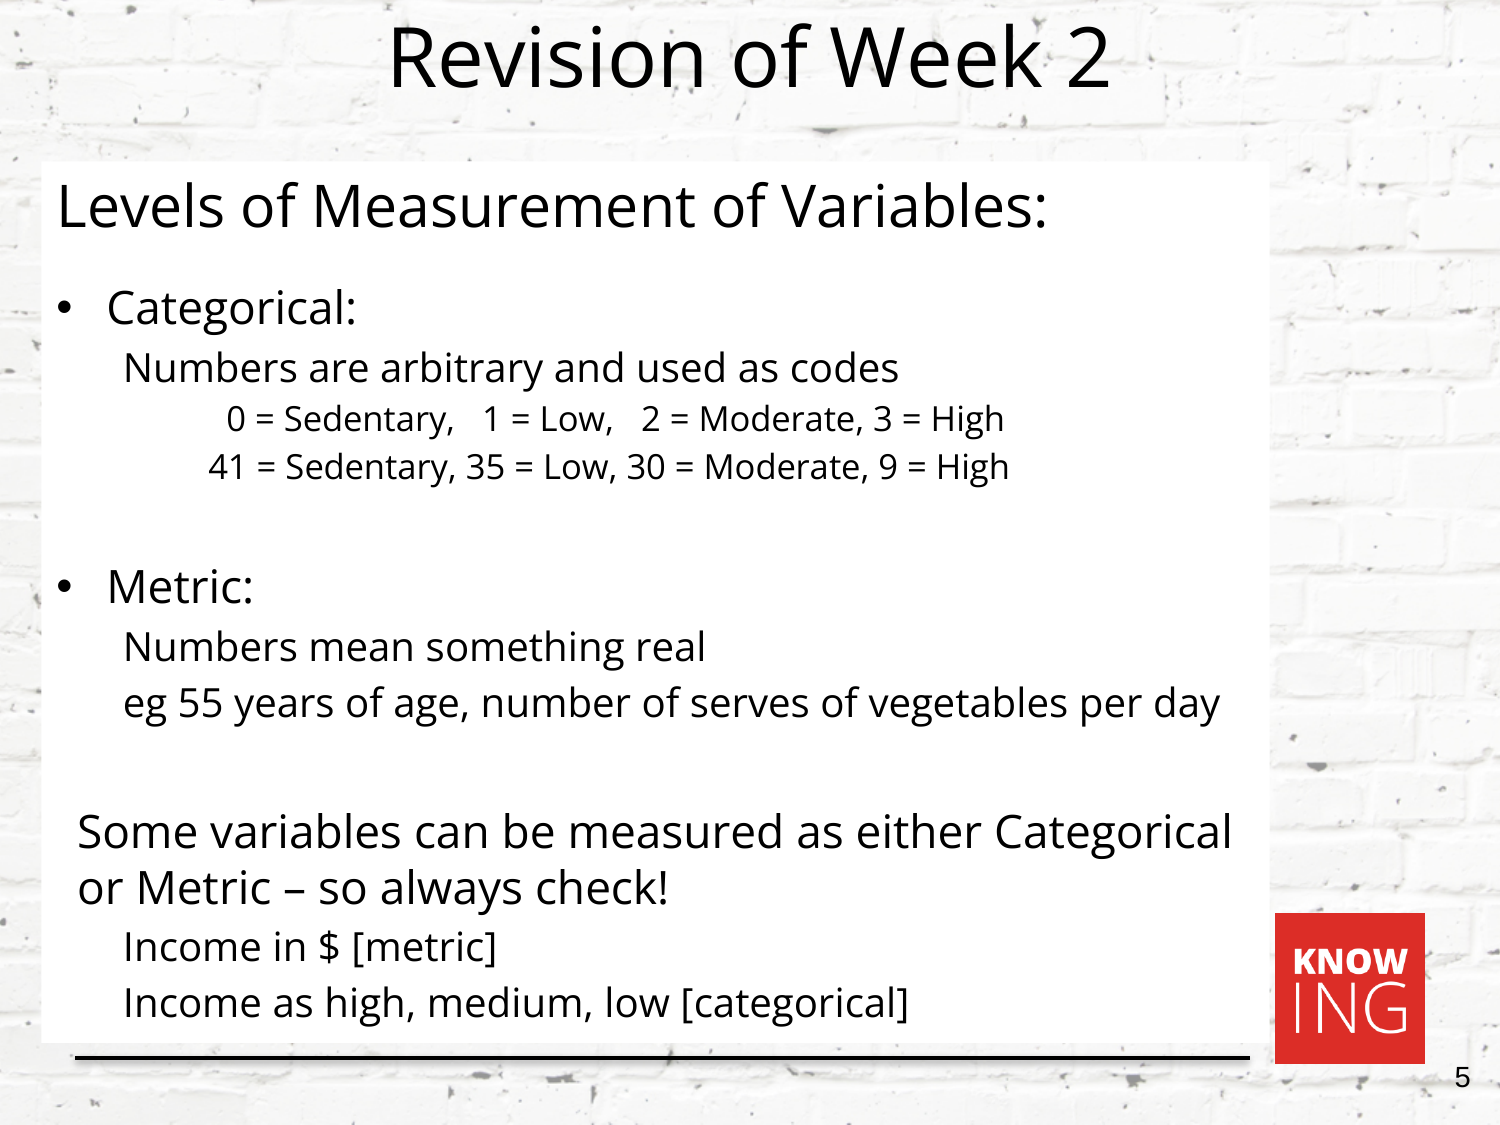

# Revision of Week 2
Levels of Measurement of Variables:

Categorical:
Numbers are arbitrary and used as codes
     0 = Sedentary,   1 = Low,   2 = Moderate, 3 = High
   41 = Sedentary, 35 = Low, 30 = Moderate, 9 = High

Metric:
Numbers mean something real
eg 55 years of age, number of serves of vegetables per day

Some variables can be measured as either Categorical or Metric – so always check!
Income in $ [metric]
Income as high, medium, low [categorical]
5